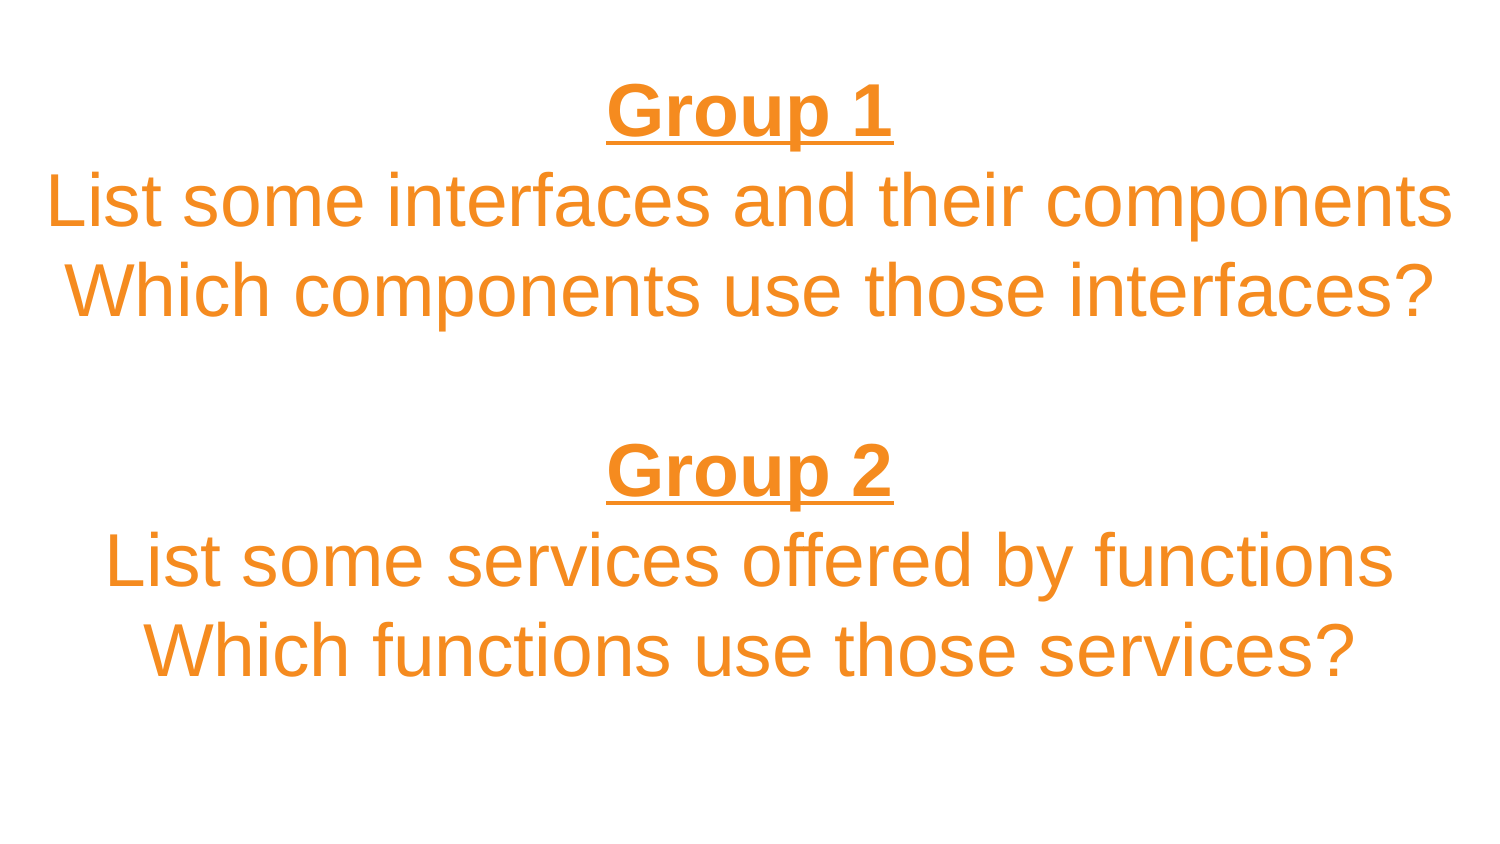

# Group 1 List some interfaces and their components Which components use those interfaces? Group 2 List some services offered by functions Which functions use those services?